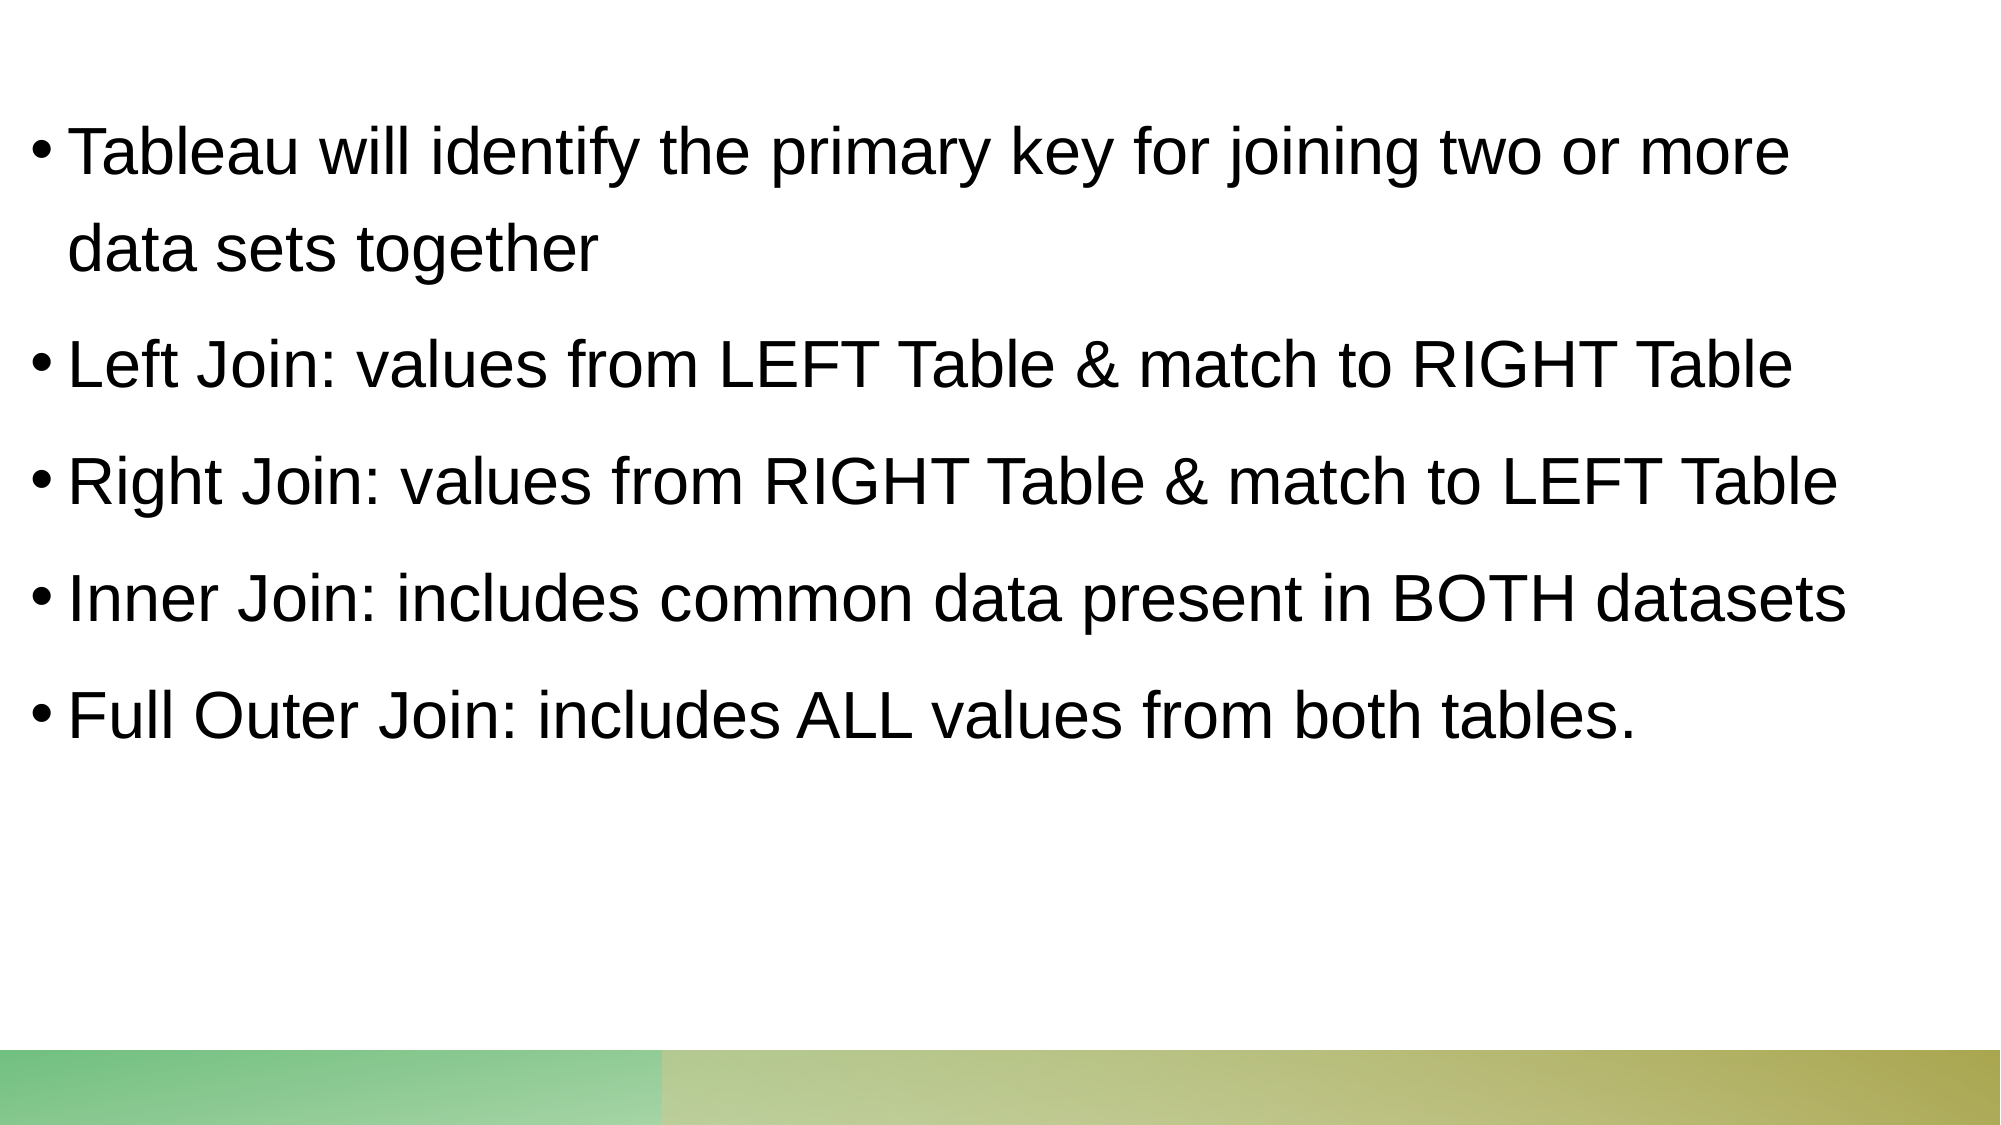

Tableau will identify the primary key for joining two or more data sets together
Left Join: values from LEFT Table & match to RIGHT Table
Right Join: values from RIGHT Table & match to LEFT Table
Inner Join: includes common data present in BOTH datasets
Full Outer Join: includes ALL values from both tables.